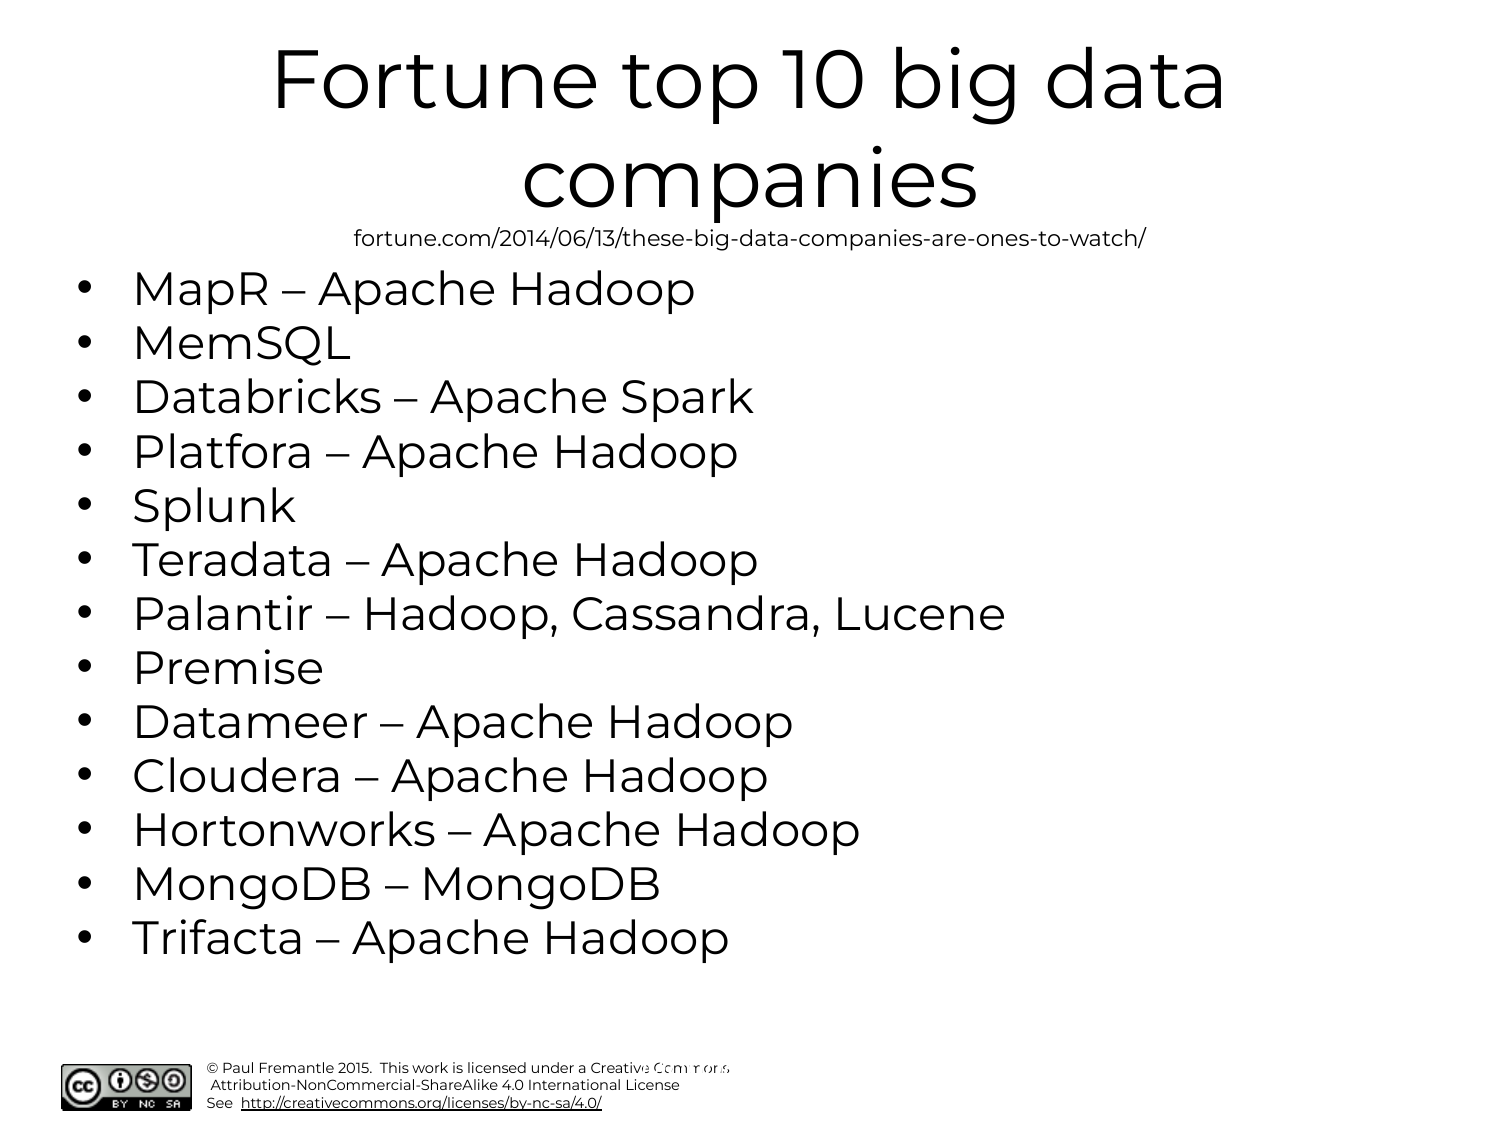

# Fortune top 10 big data companies fortune.com/2014/06/13/these-big-data-companies-are-ones-to-watch/
MapR – Apache Hadoop
MemSQL
Databricks – Apache Spark
Platfora – Apache Hadoop
Splunk
Teradata – Apache Hadoop
Palantir – Hadoop, Cassandra, Lucene
Premise
Datameer – Apache Hadoop
Cloudera – Apache Hadoop
Hortonworks – Apache Hadoop
MongoDB – MongoDB
Trifacta – Apache Hadoop

Rapid Web Application Development with MongoDB and the JVM – Trisha Gee – Tuesday 16:15